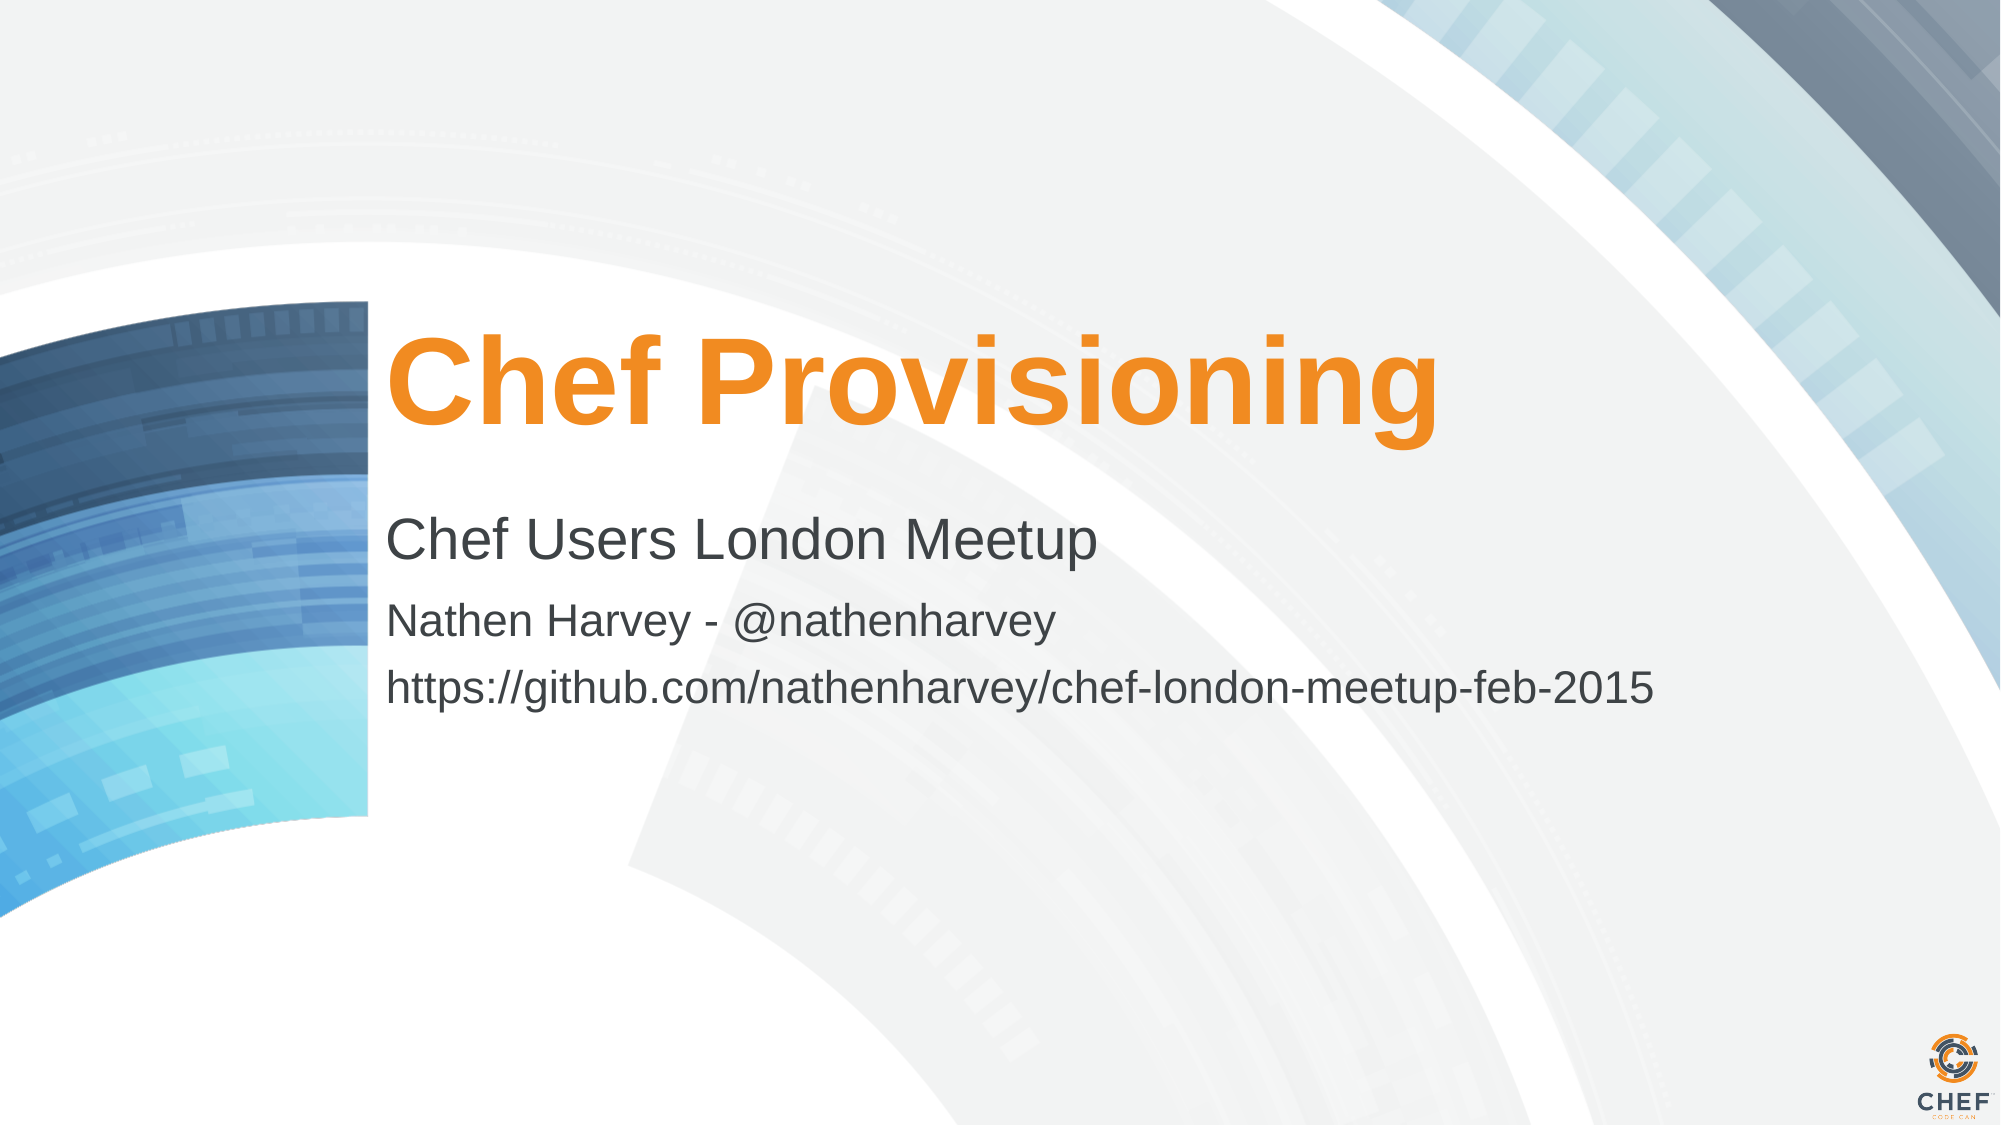

# Chef Provisioning
Chef Users London Meetup
Nathen Harvey - @nathenharvey
https://github.com/nathenharvey/chef-london-meetup-feb-2015